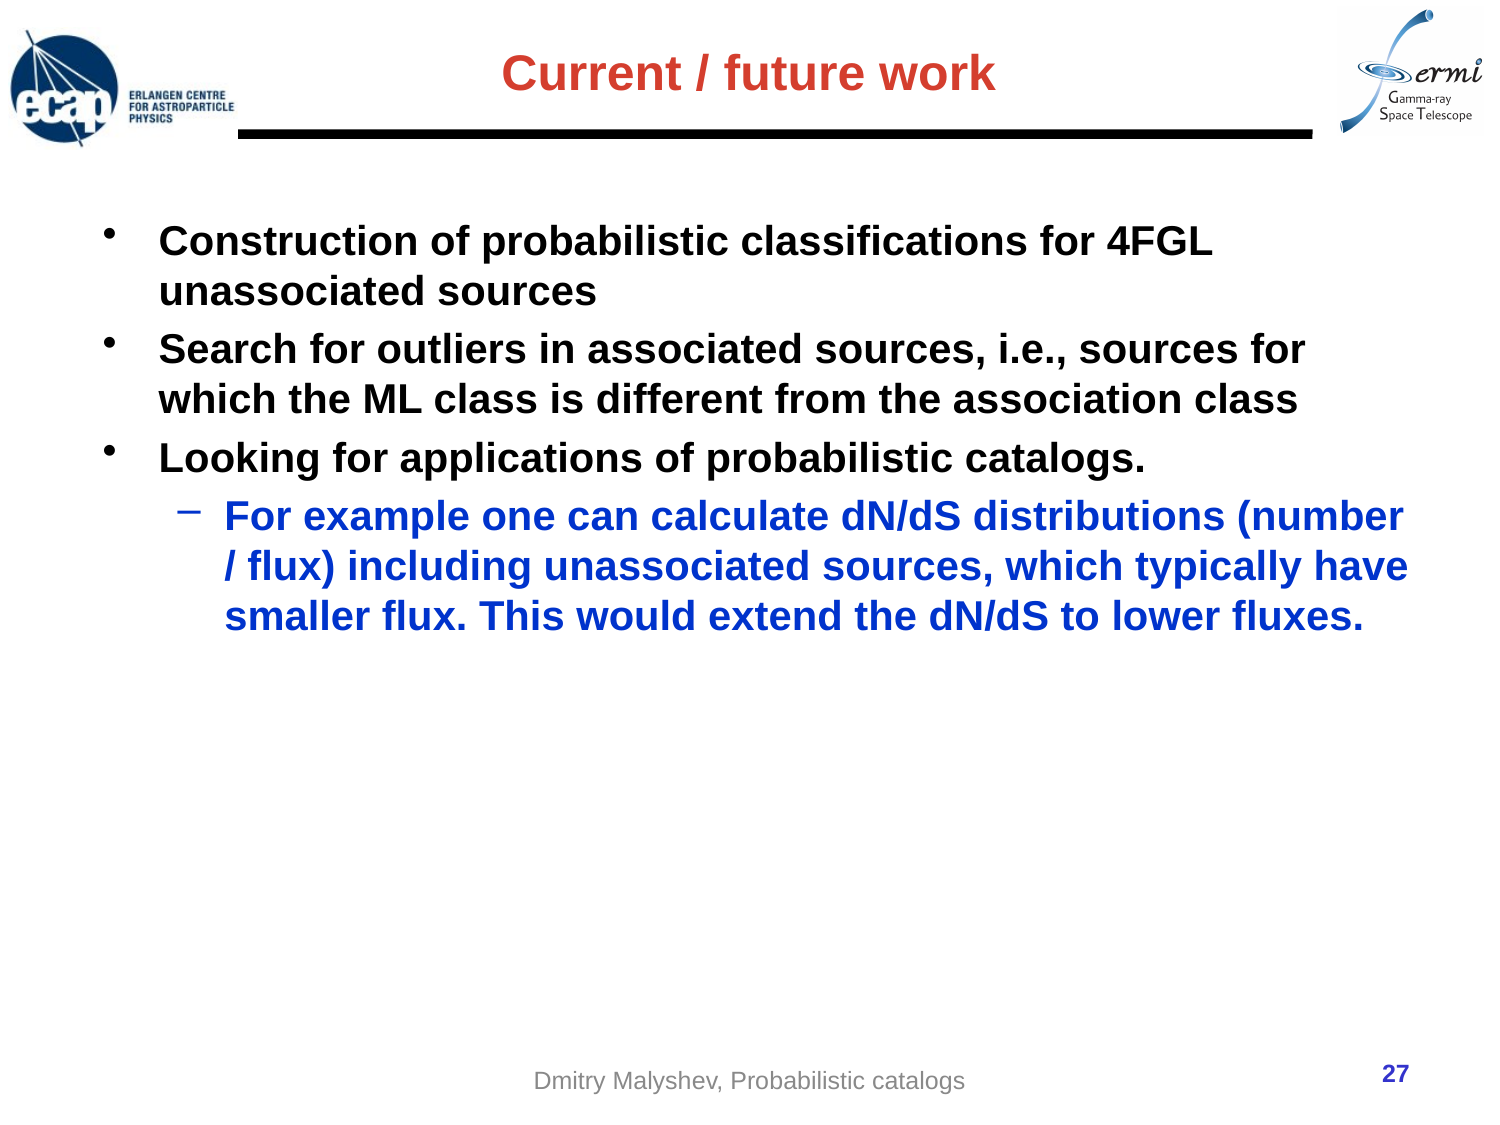

# Current / future work
Construction of probabilistic classifications for 4FGL unassociated sources
Search for outliers in associated sources, i.e., sources for which the ML class is different from the association class
Looking for applications of probabilistic catalogs.
For example one can calculate dN/dS distributions (number / flux) including unassociated sources, which typically have smaller flux. This would extend the dN/dS to lower fluxes.
27
Dmitry Malyshev, Probabilistic catalogs